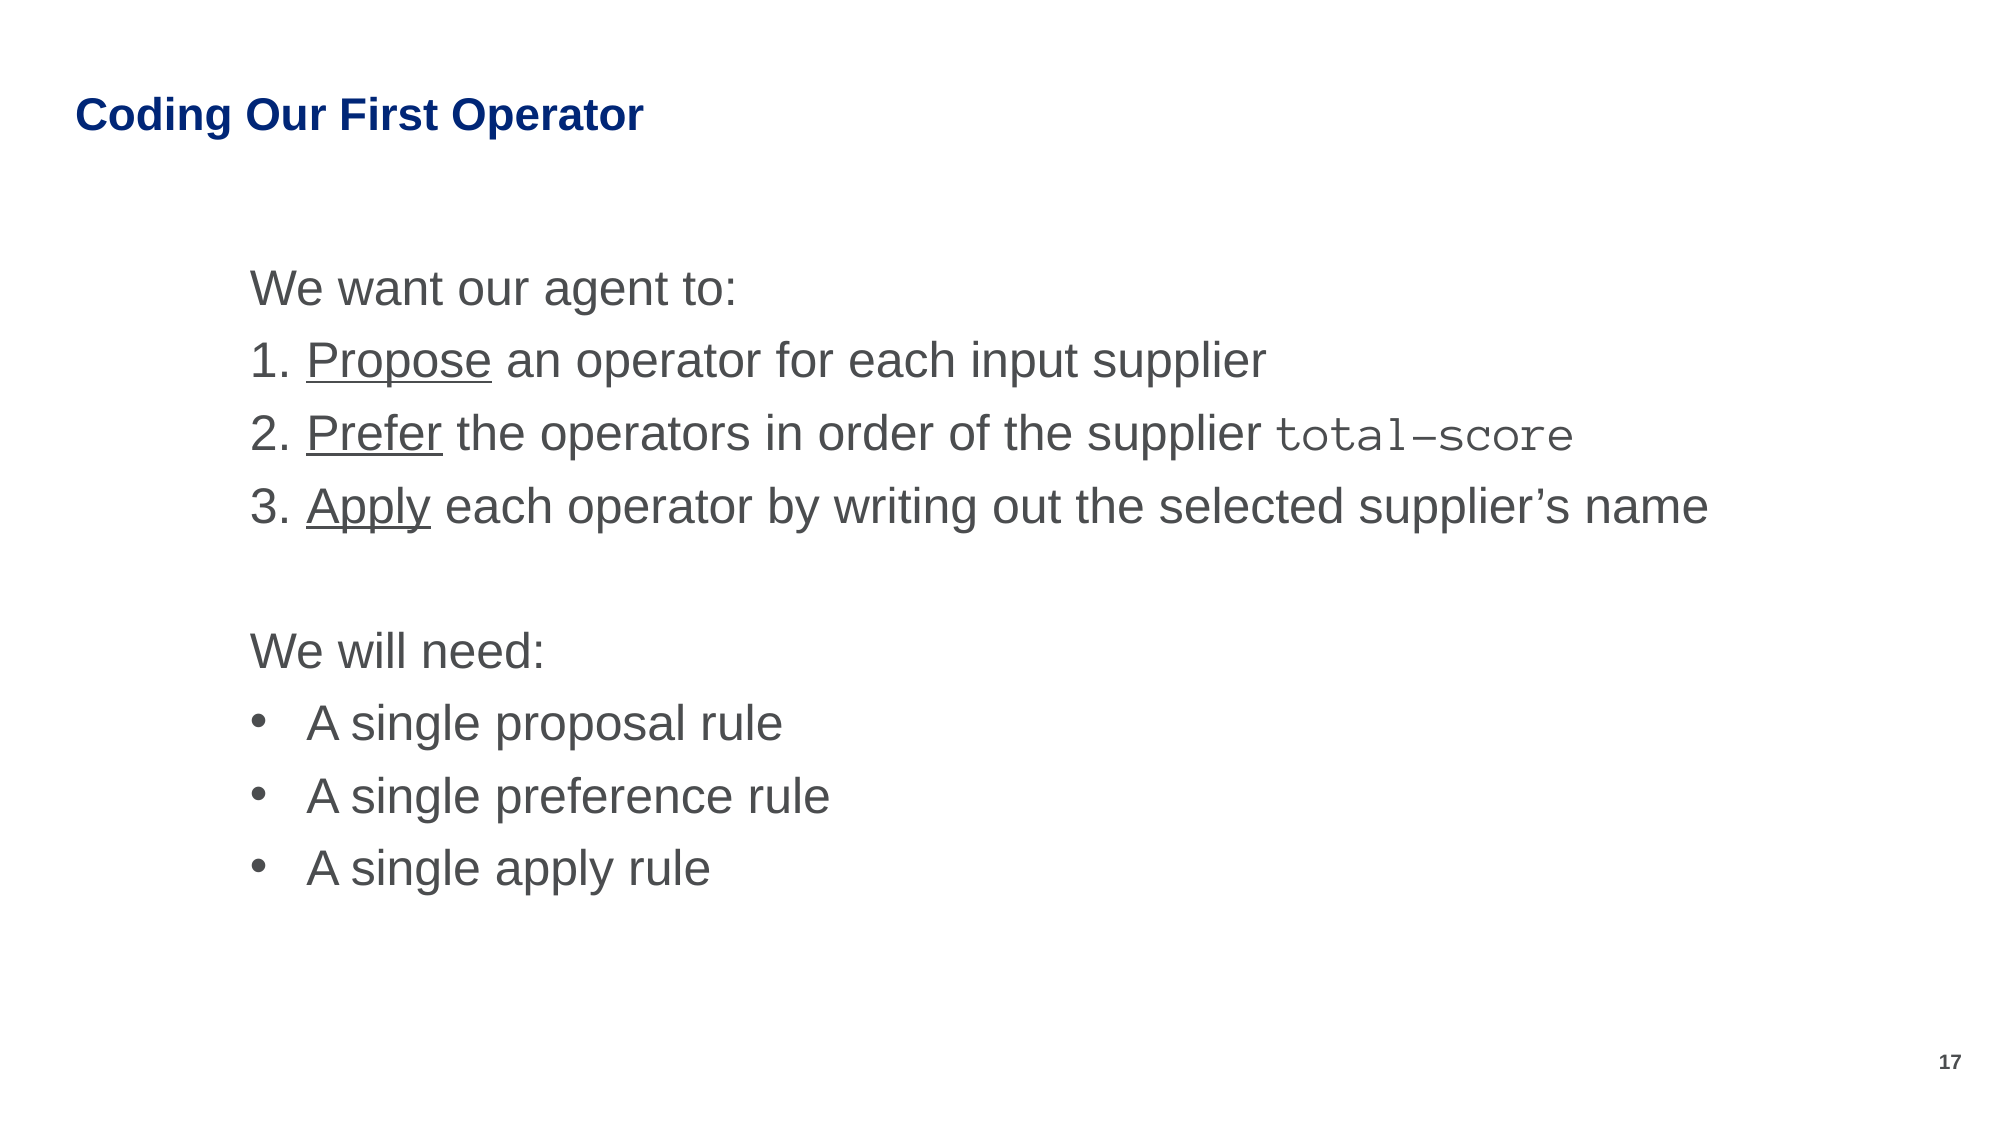

# Coding Our First Operator
We want our agent to:
Propose an operator for each input supplier
Prefer the operators in order of the supplier total-score
Apply each operator by writing out the selected supplier’s name

We will need:
A single proposal rule
A single preference rule
A single apply rule